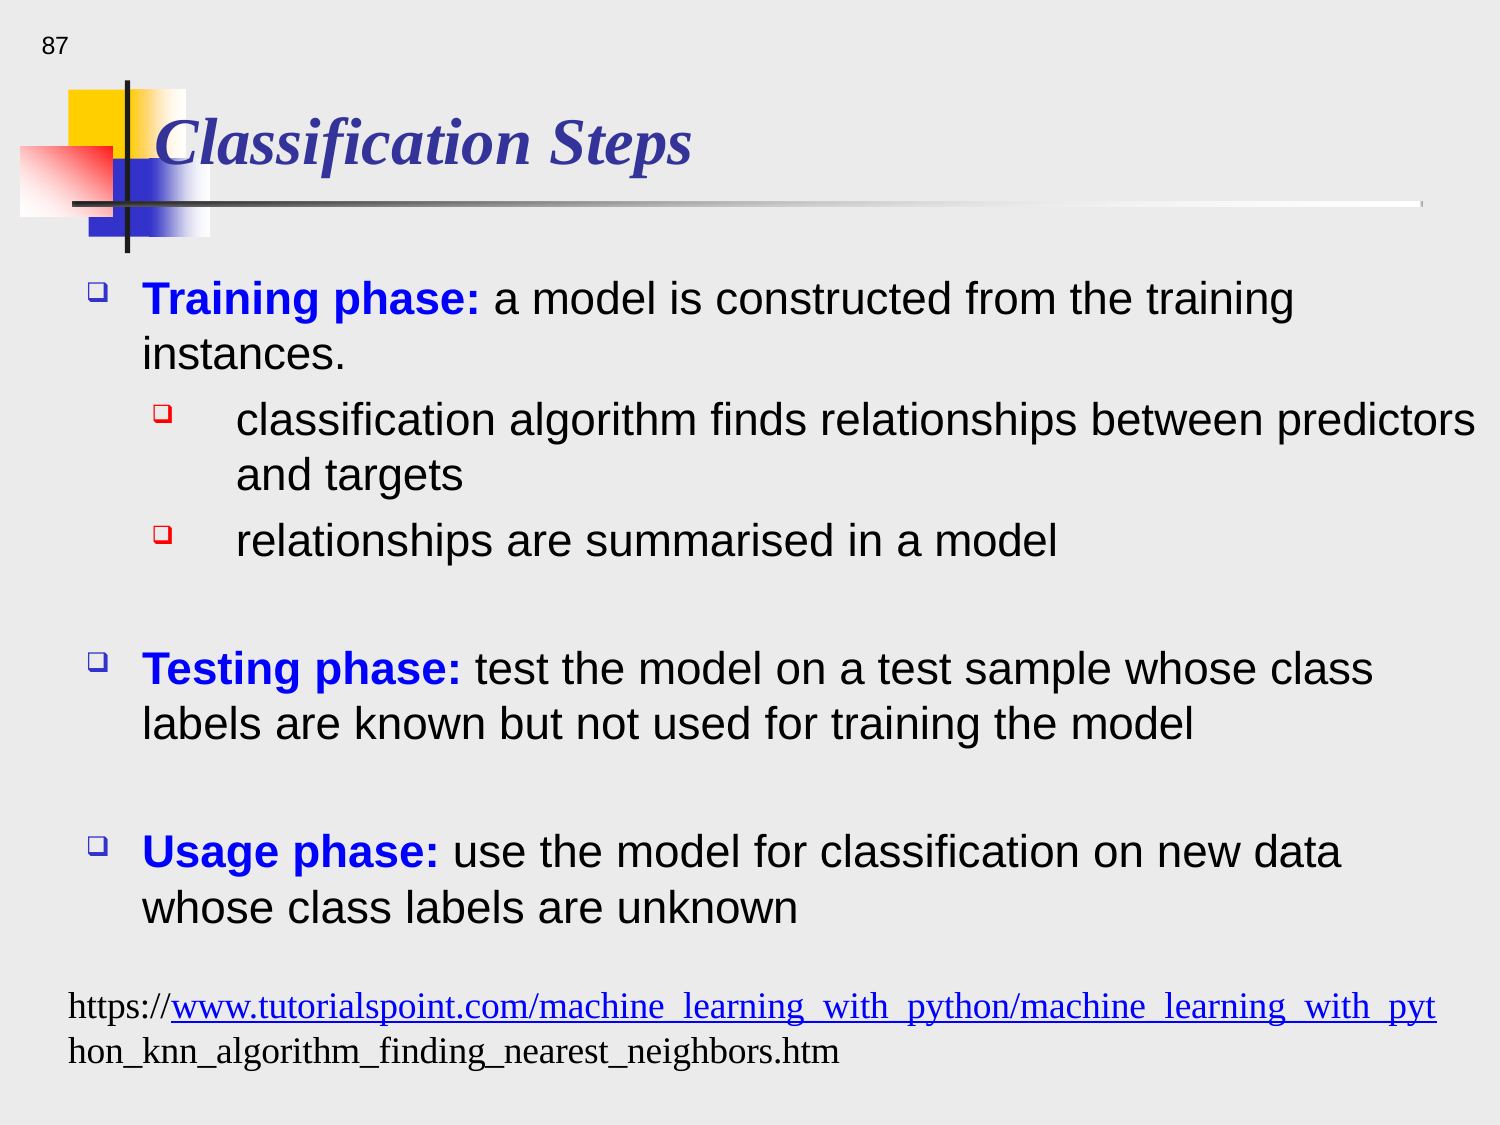

87
# Classification Steps
Training phase: a model is constructed from the training
instances.
classification algorithm finds relationships between predictors and targets
relationships are summarised in a model

Testing phase: test the model on a test sample whose class labels are known but not used for training the model

Usage phase: use the model for classification on new data
whose class labels are unknown
https://www.tutorialspoint.com/machine_learning_with_python/machine_learning_with_pyt hon_knn_algorithm_finding_nearest_neighbors.htm